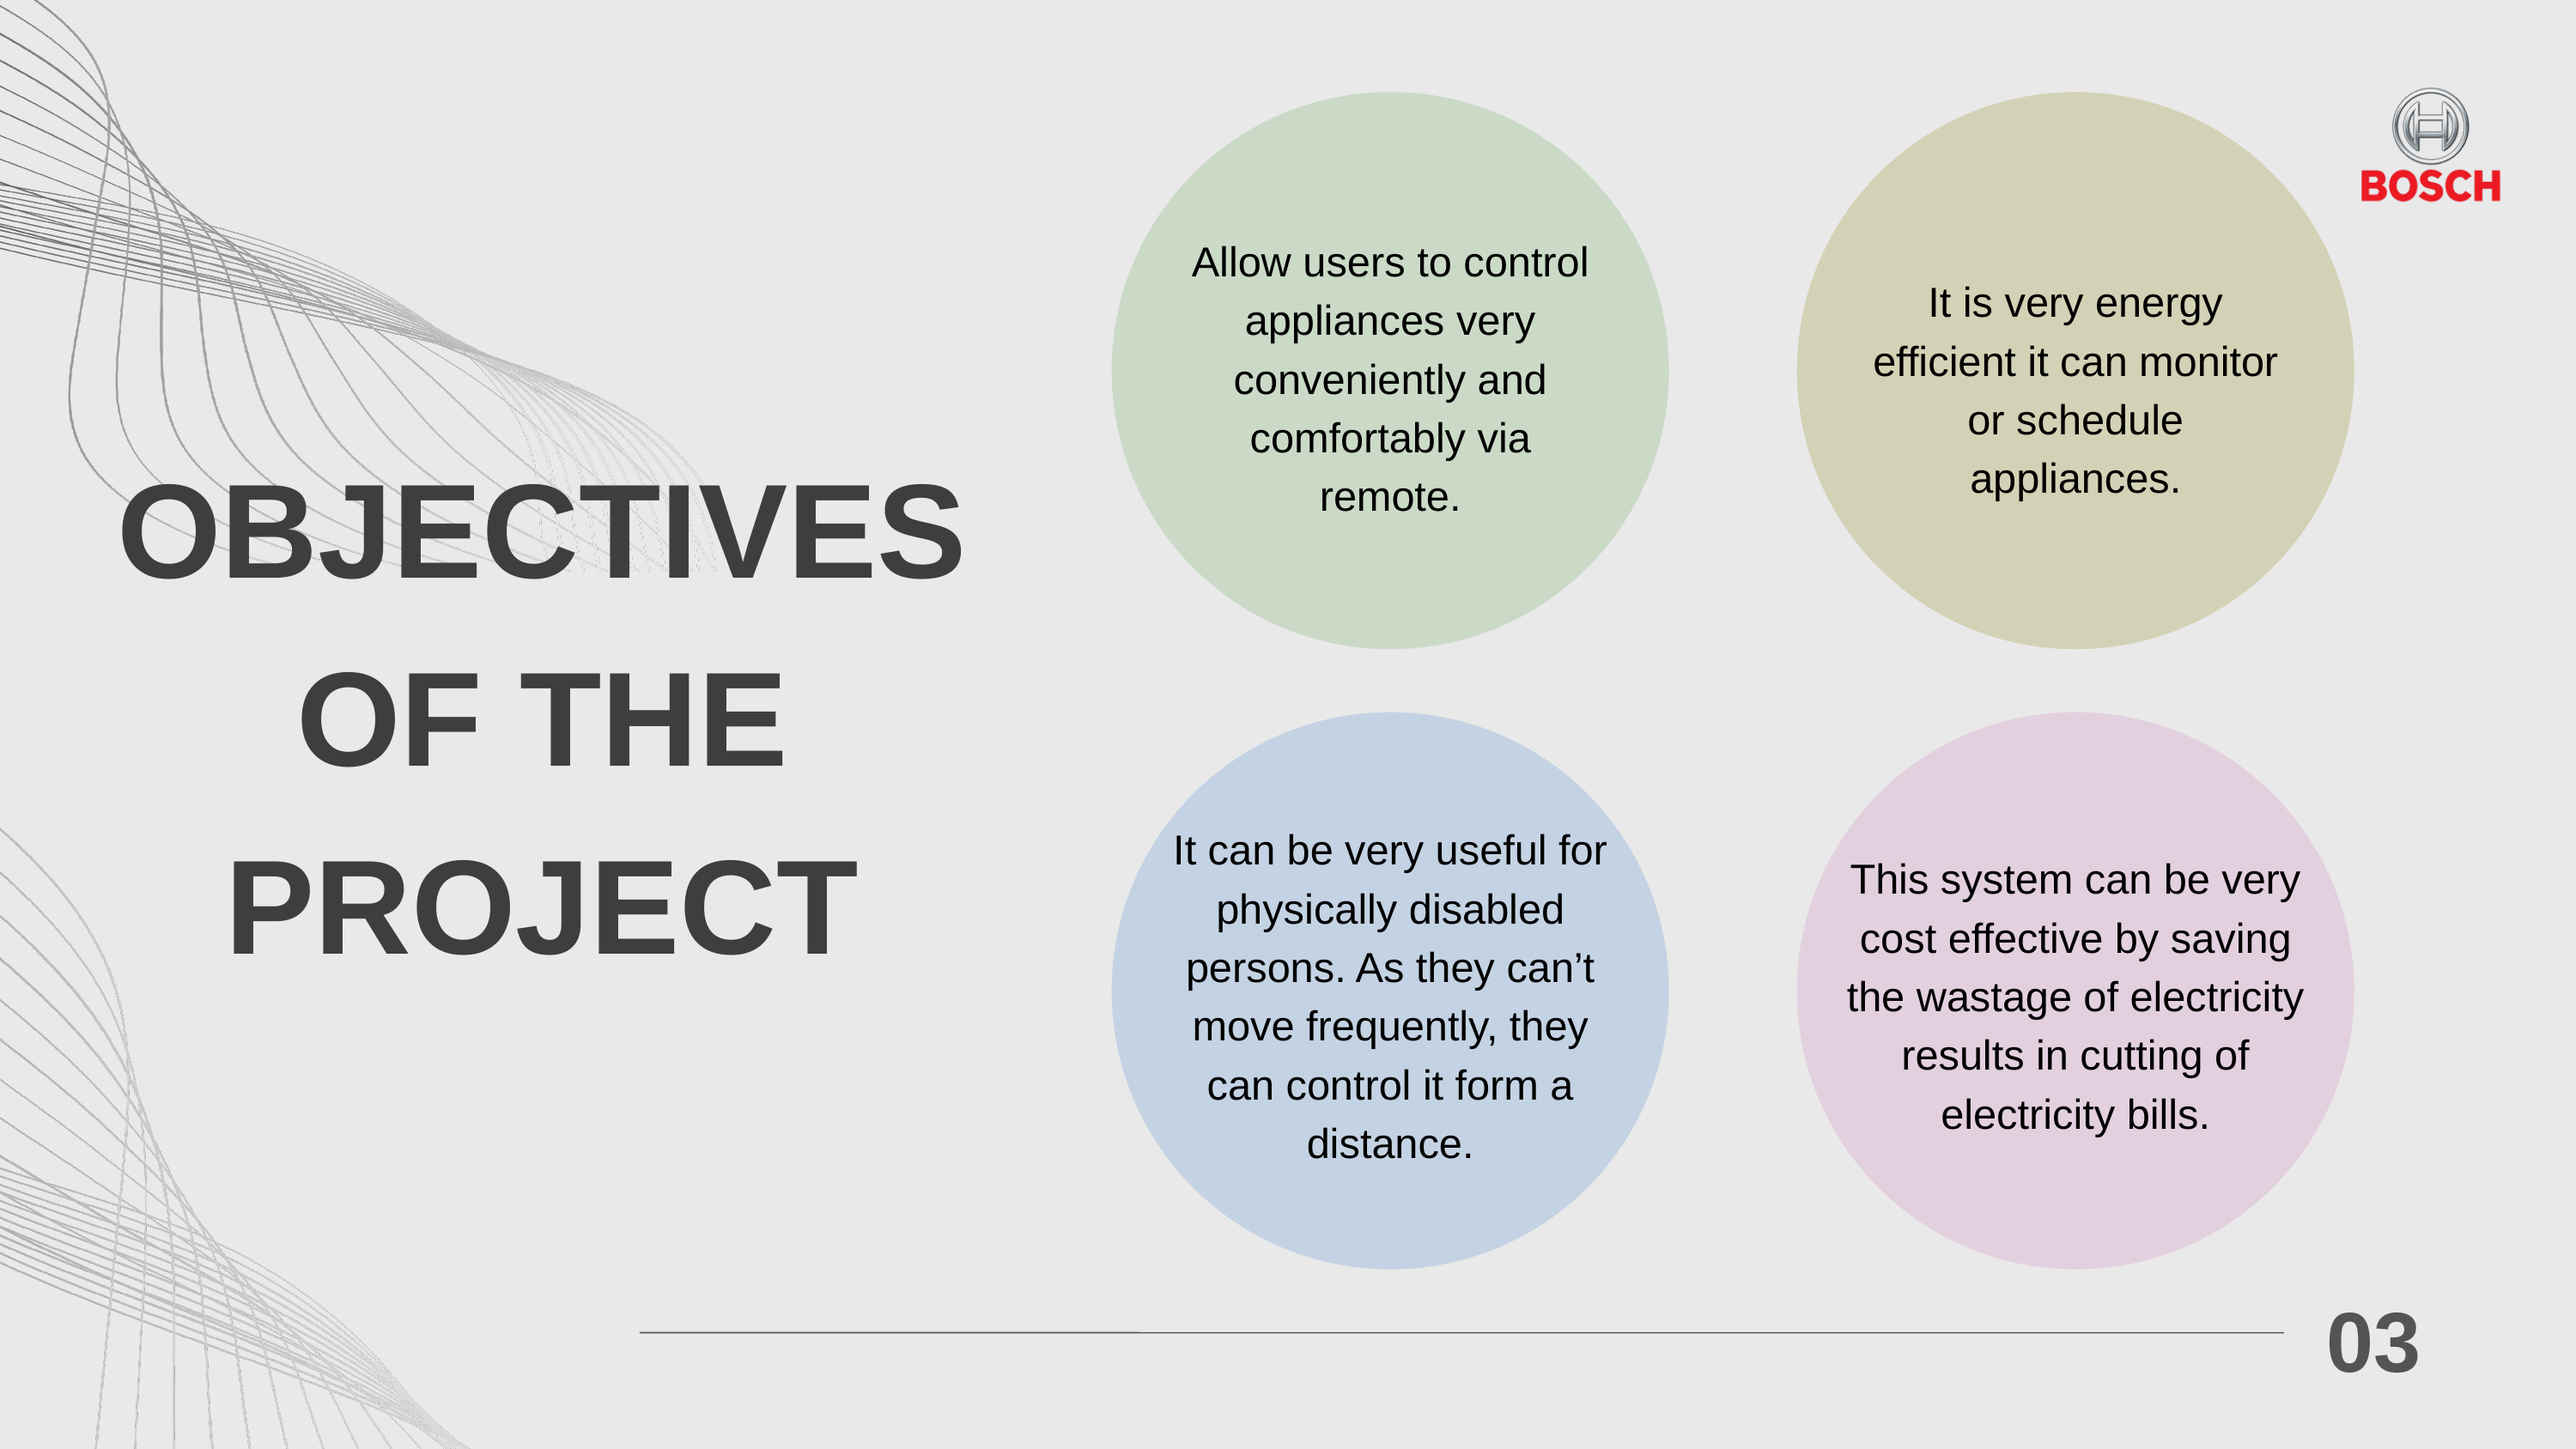

Allow users to control appliances very conveniently and comfortably via remote.
It is very energy efficient it can monitor or schedule appliances.
OBJECTIVES OF THE PROJECT

It can be very useful for physically disabled persons. As they can’t move frequently, they can control it form a distance.
This system can be very cost effective by saving the wastage of electricity results in cutting of electricity bills.
03